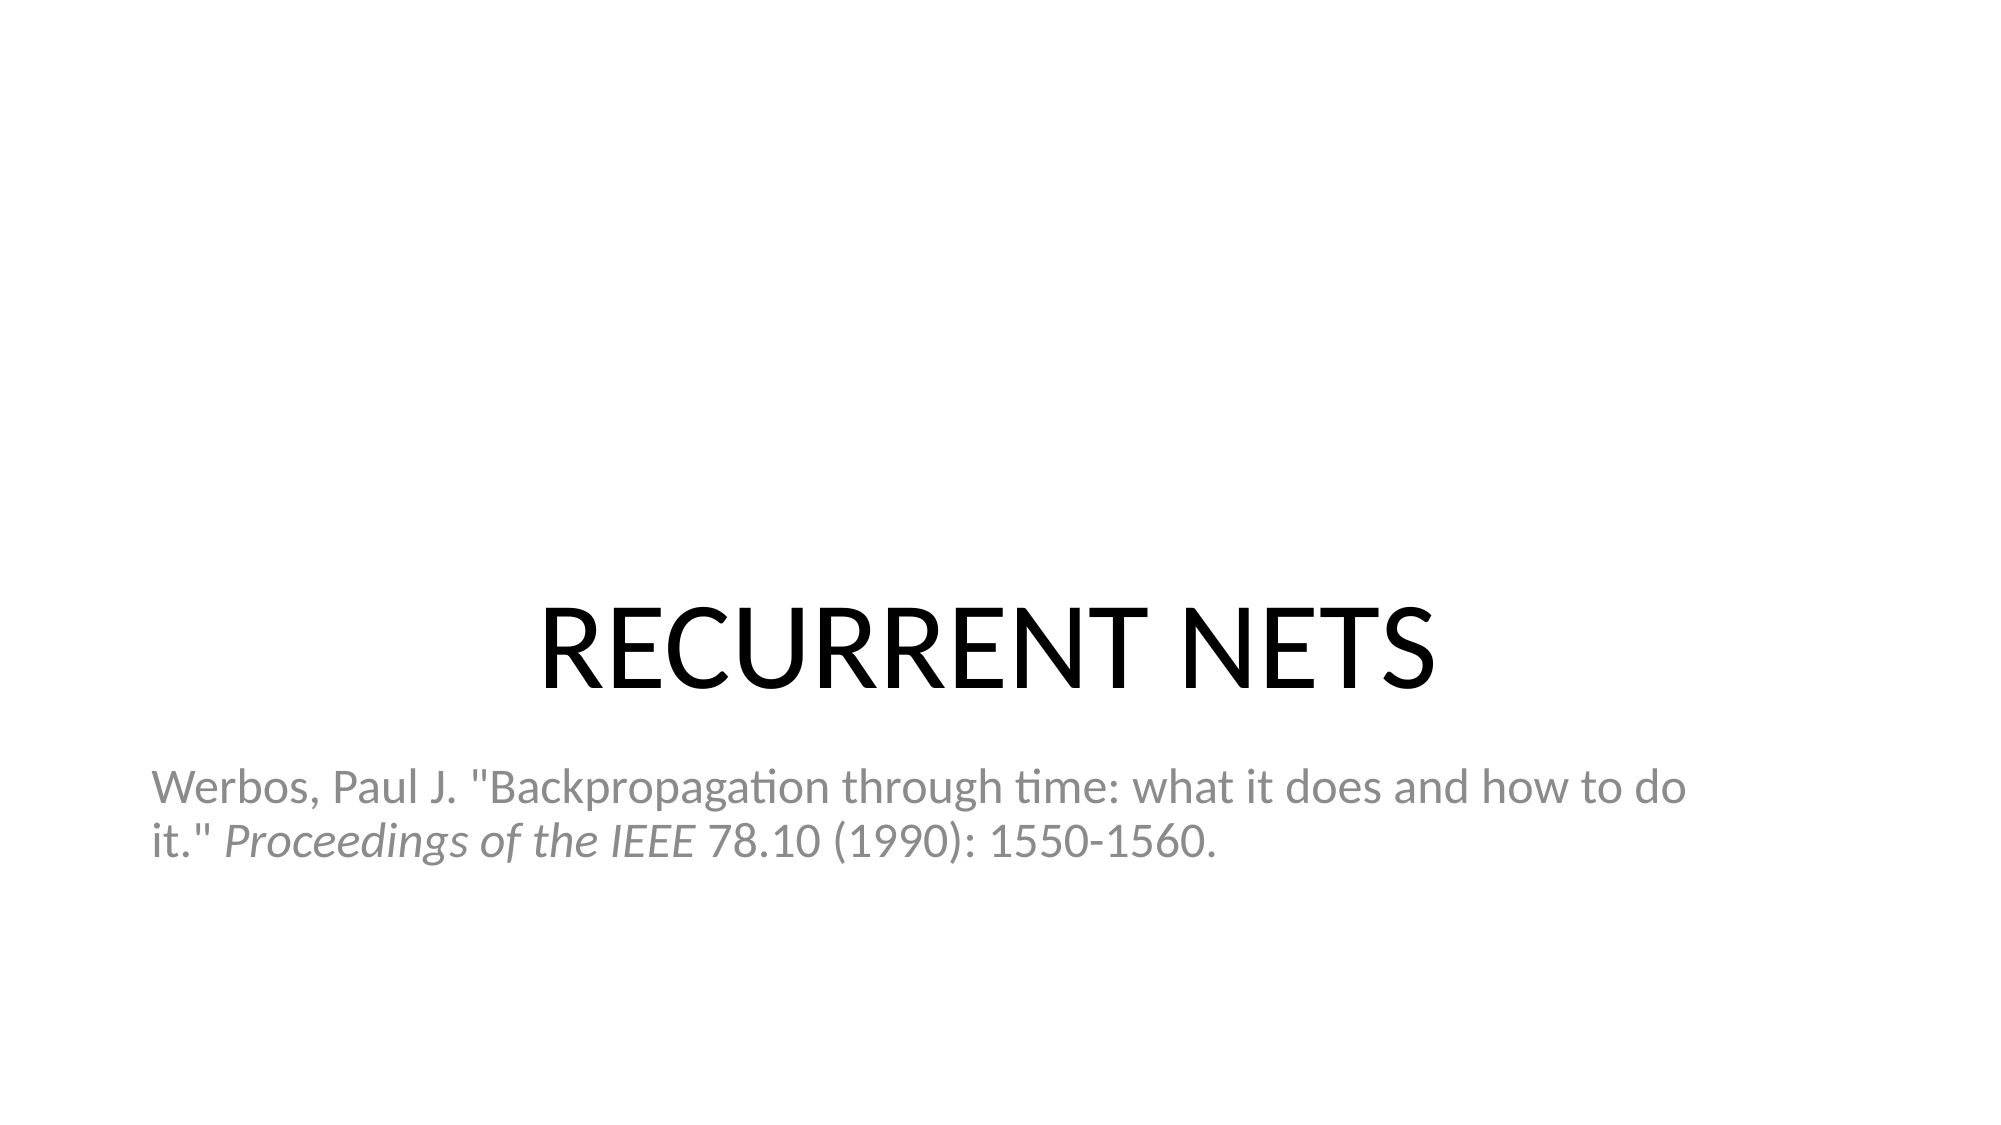

# RECURRENT NETS
Werbos, Paul J. "Backpropagation through time: what it does and how to do it." Proceedings of the IEEE 78.10 (1990): 1550-1560.